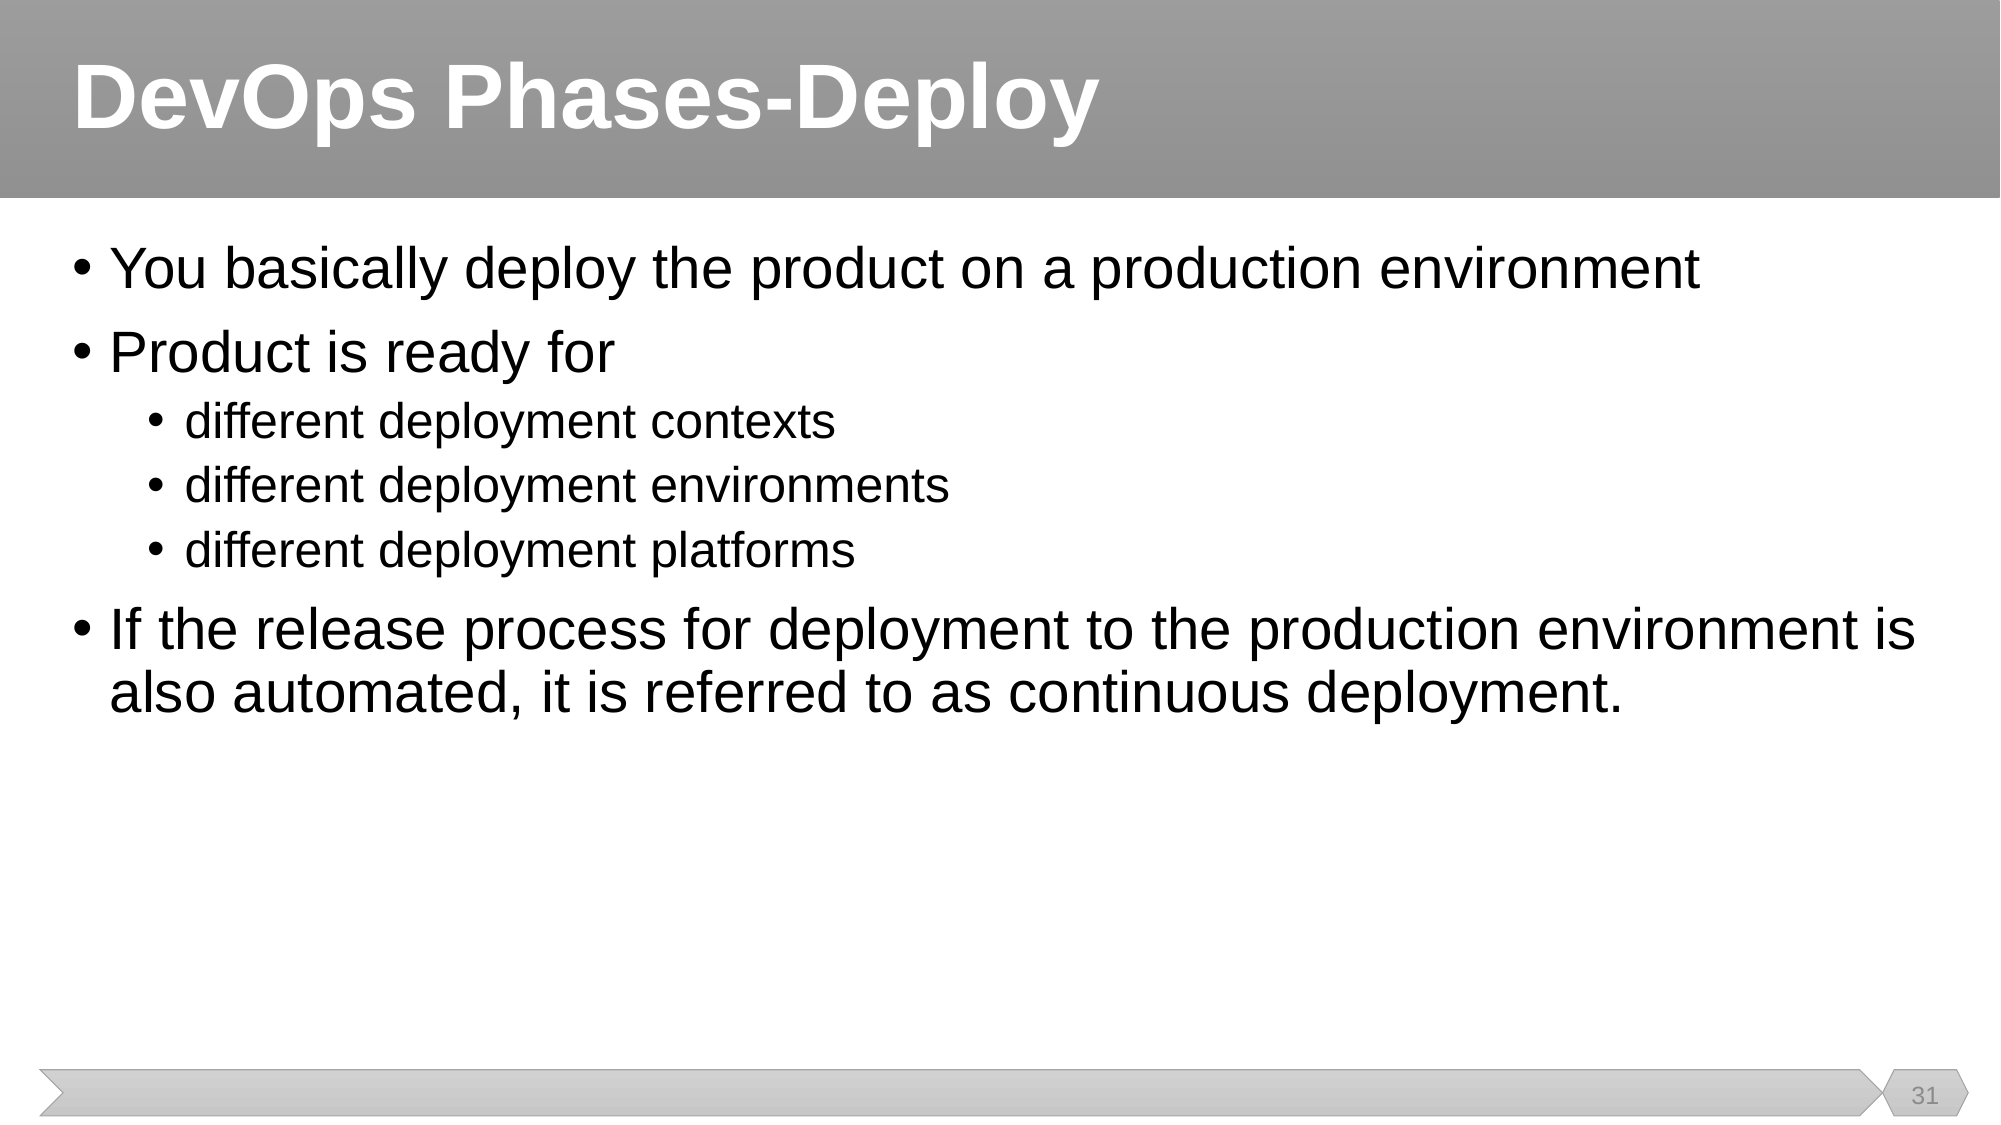

# DevOps Phases-Deploy
You basically deploy the product on a production environment
Product is ready for
different deployment contexts
different deployment environments
different deployment platforms
If the release process for deployment to the production environment is also automated, it is referred to as continuous deployment.
31